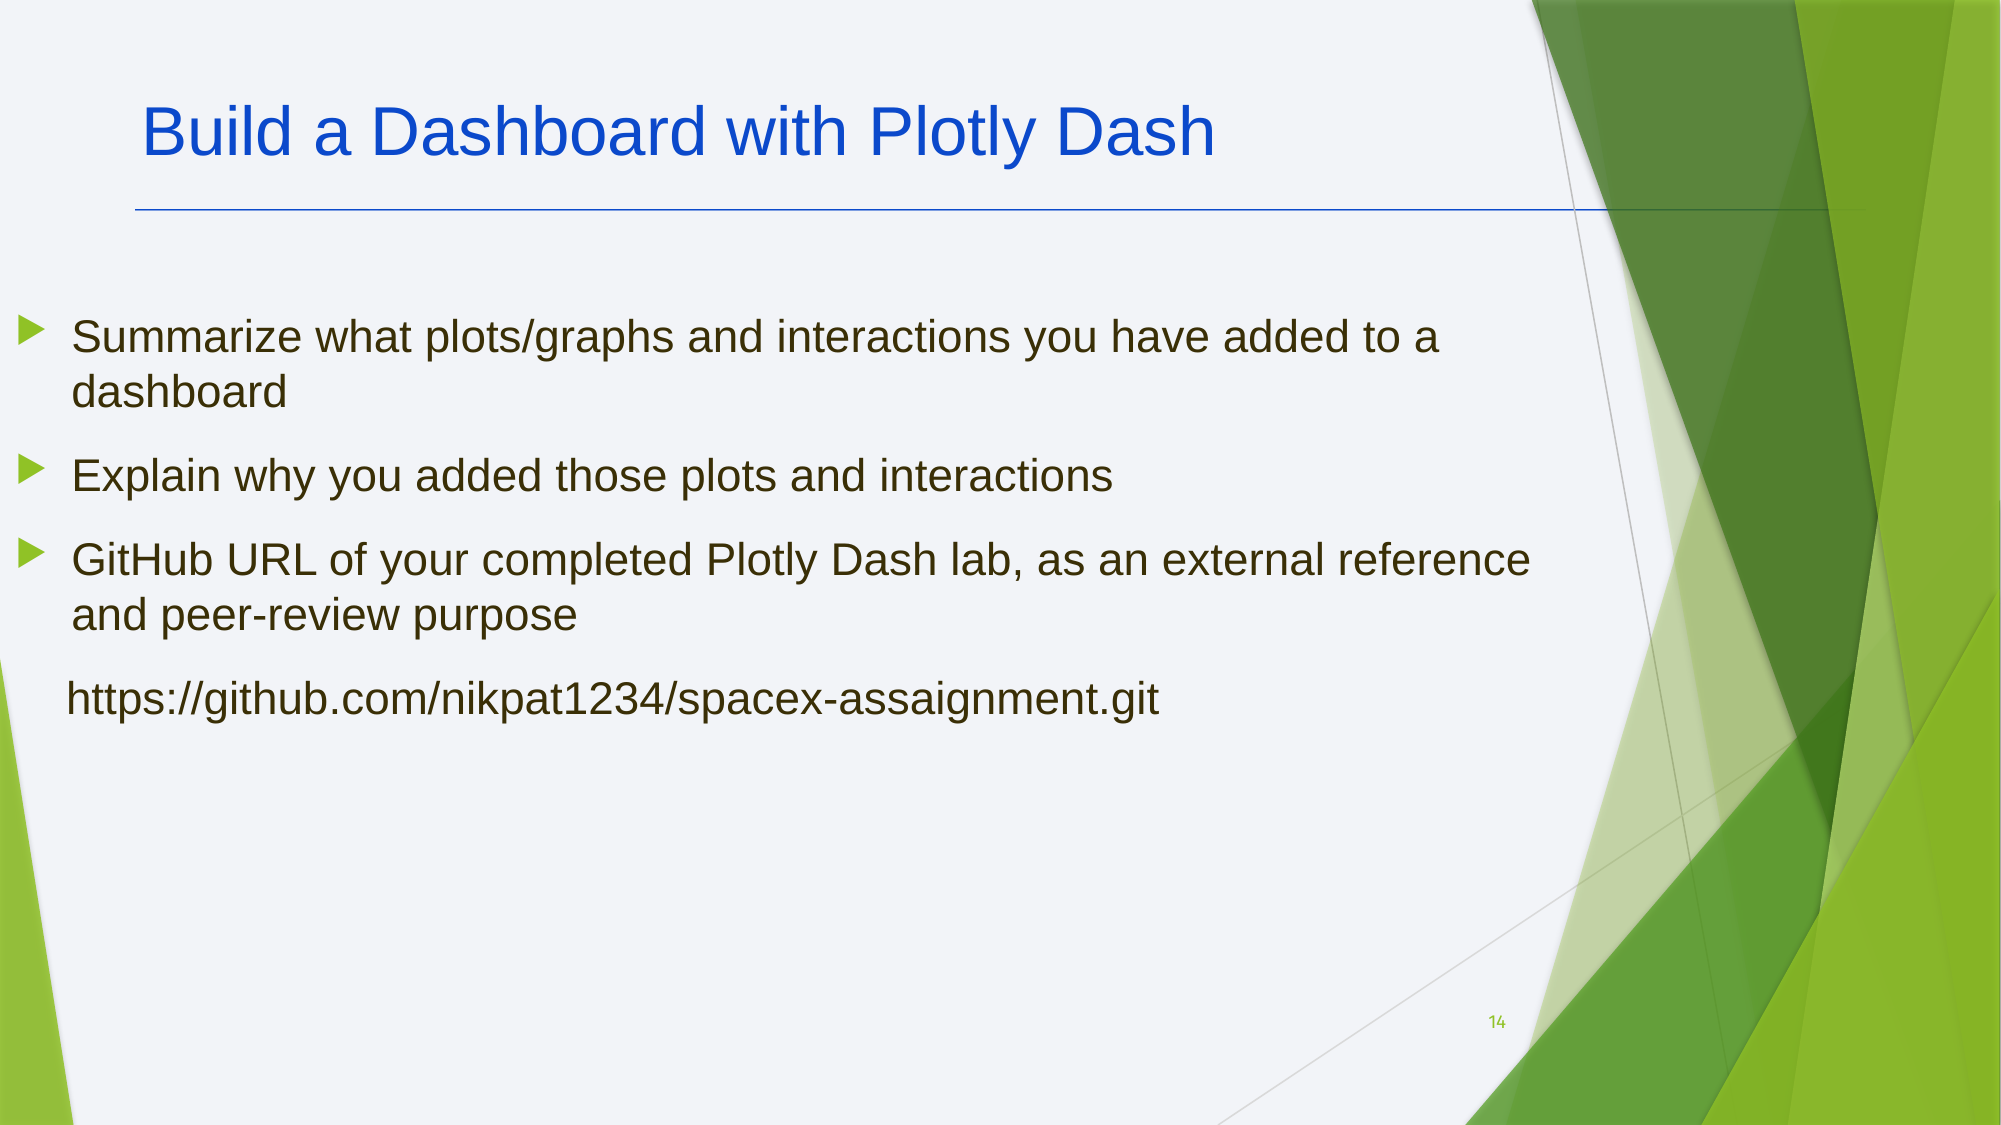

Build a Dashboard with Plotly Dash
Summarize what plots/graphs and interactions you have added to a dashboard
Explain why you added those plots and interactions
GitHub URL of your completed Plotly Dash lab, as an external reference and peer-review purpose
    https://github.com/nikpat1234/spacex-assaignment.git

14